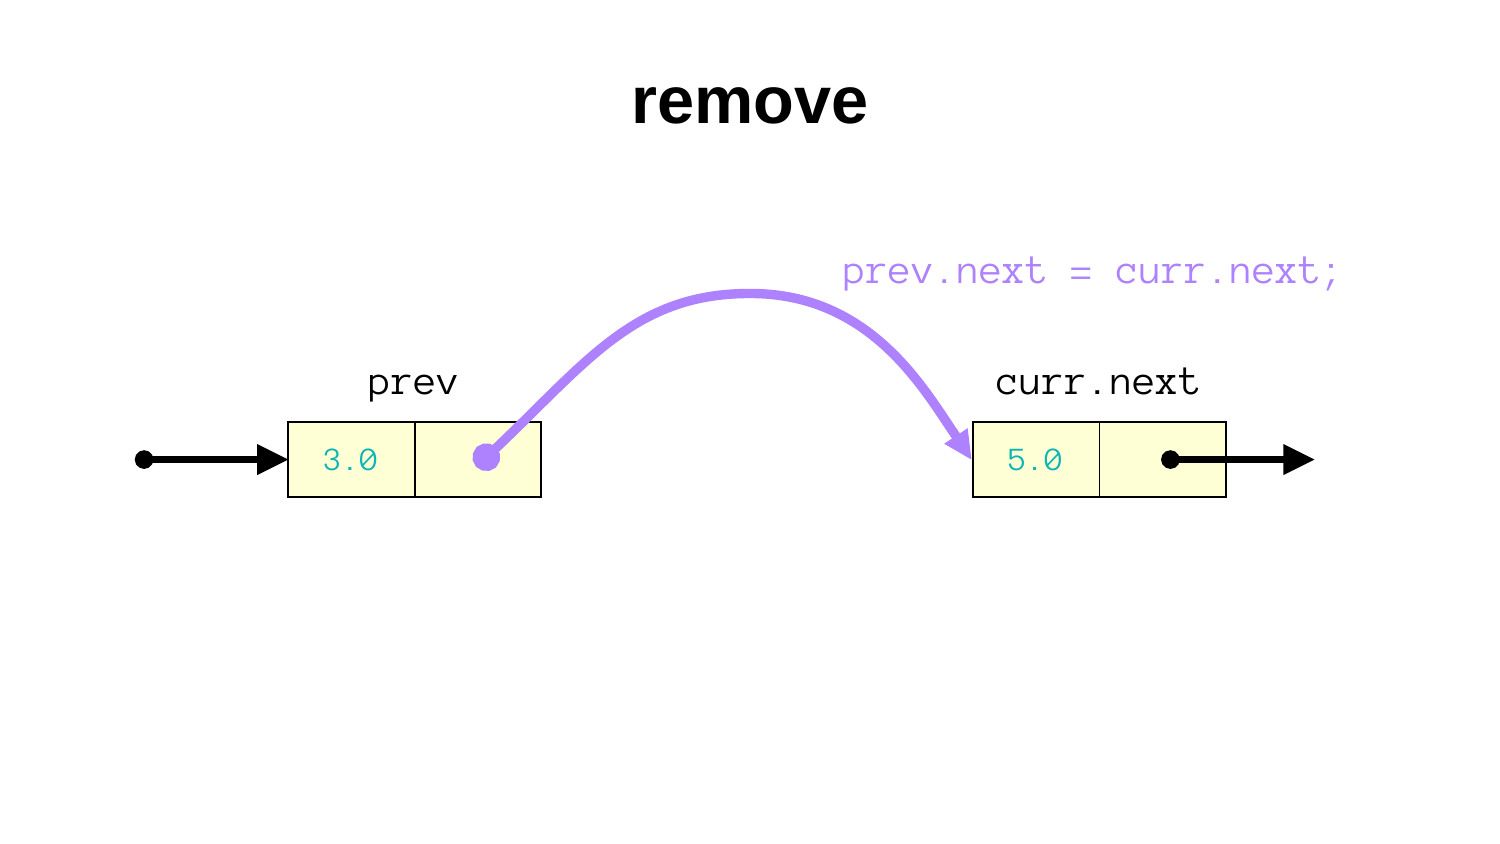

# remove
prev.next = curr.next;

prev
curr.next
| 3.0 |  |
| --- | --- |
| 5.0 |  |
| --- | --- |